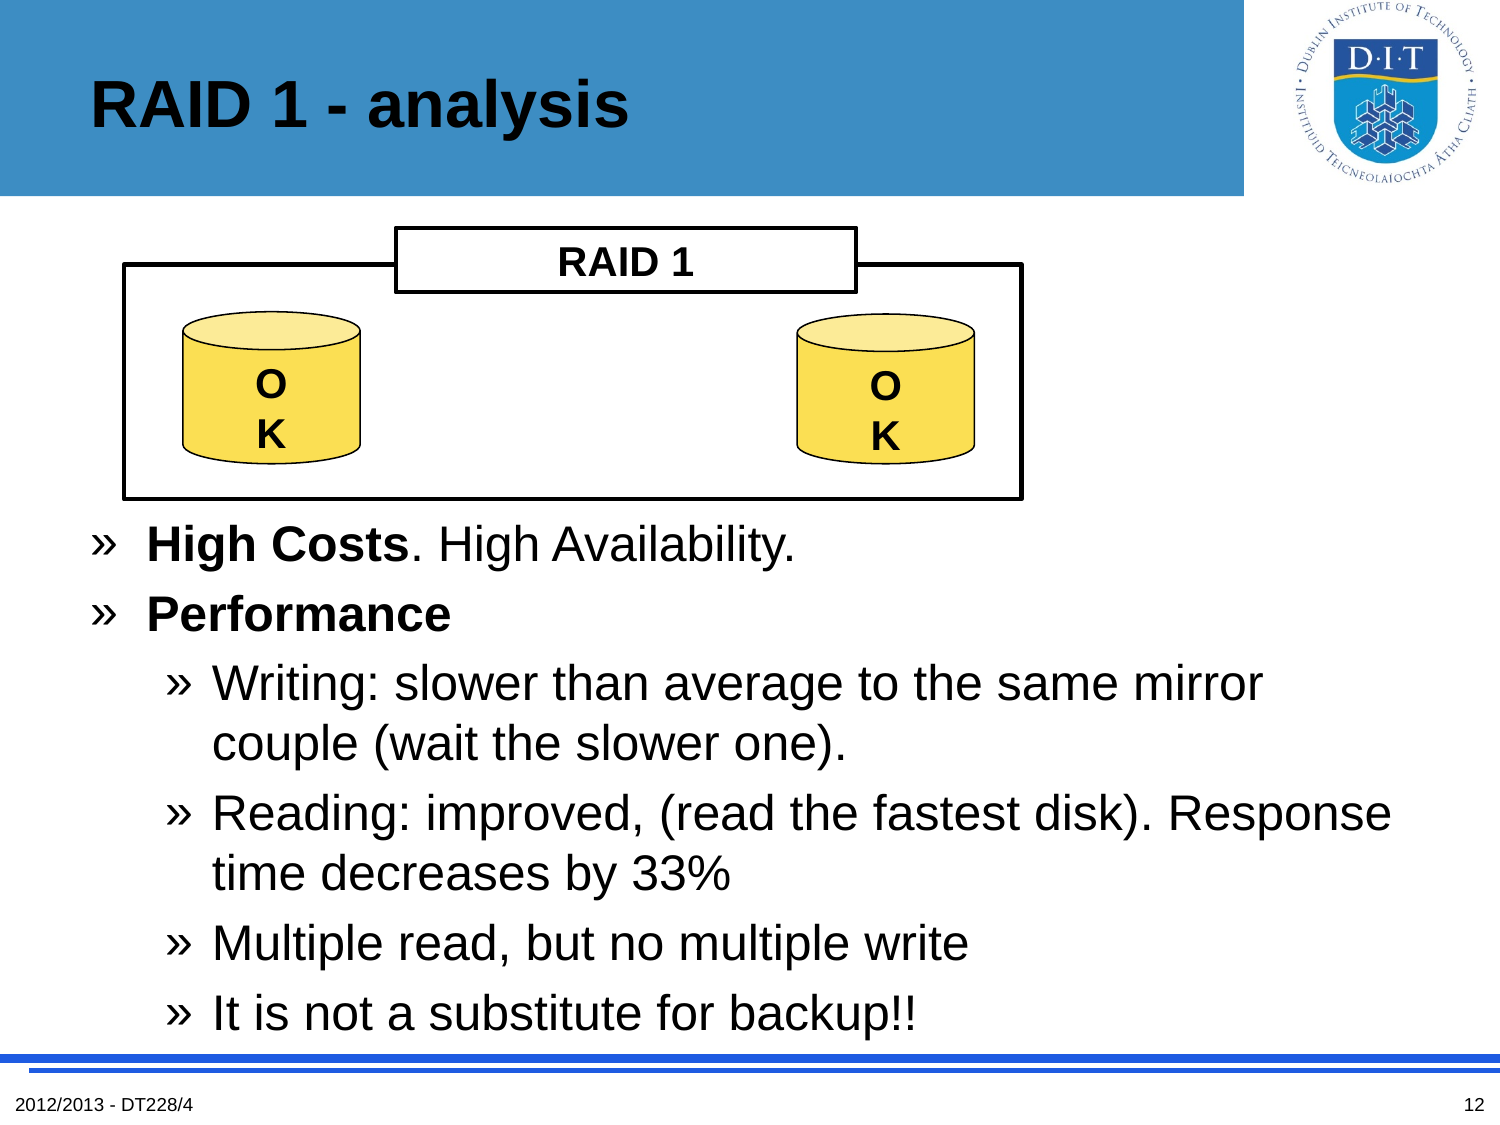

# RAID 1 - analysis
RAID 1

O
K
O
K
High Costs. High Availability.
Performance
Writing: slower than average to the same mirror couple (wait the slower one).
Reading: improved, (read the fastest disk). Response time decreases by 33%
Multiple read, but no multiple write
It is not a substitute for backup!!

2012/2013 - DT228/4
12